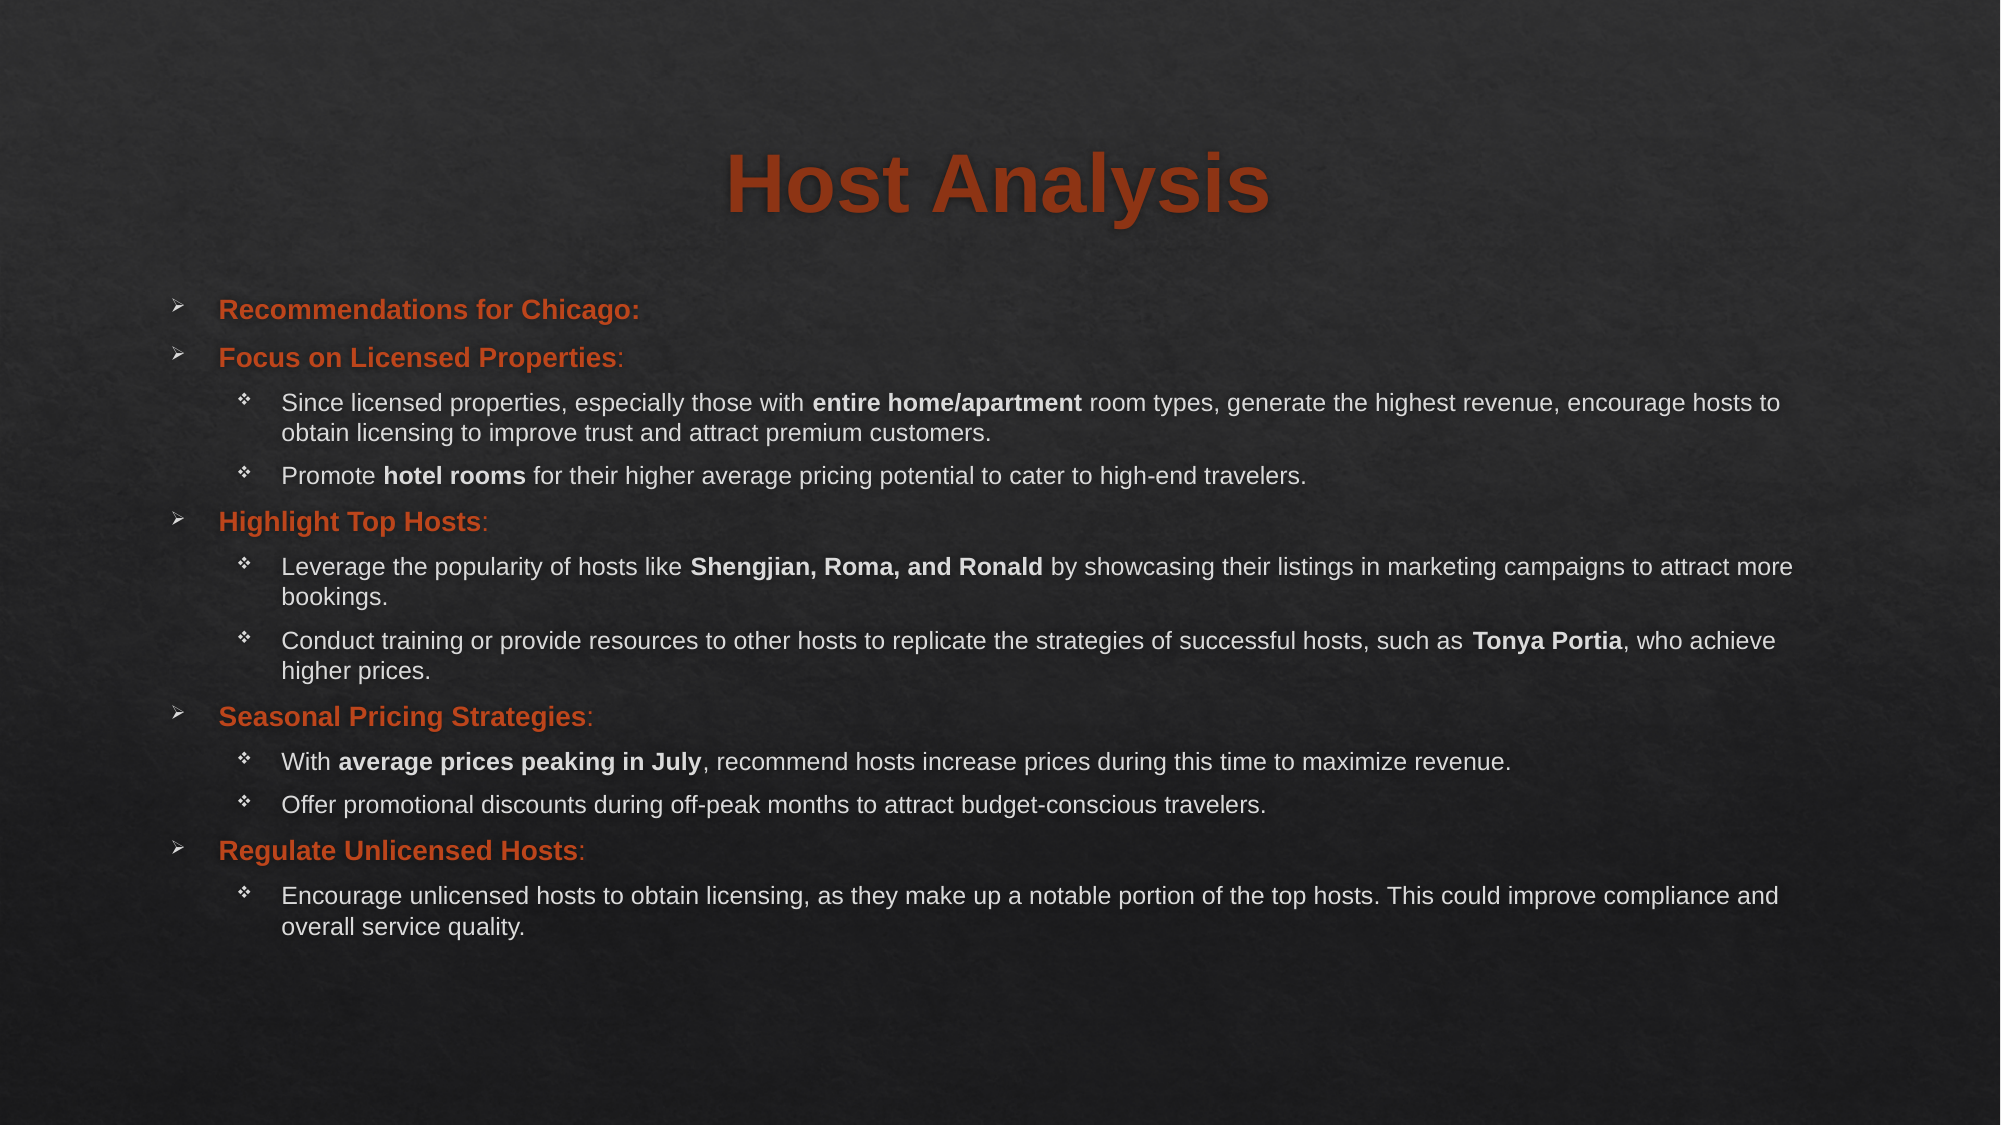

# Host Analysis
Recommendations for Chicago:
Focus on Licensed Properties:
Since licensed properties, especially those with entire home/apartment room types, generate the highest revenue, encourage hosts to obtain licensing to improve trust and attract premium customers.
Promote hotel rooms for their higher average pricing potential to cater to high-end travelers.
Highlight Top Hosts:
Leverage the popularity of hosts like Shengjian, Roma, and Ronald by showcasing their listings in marketing campaigns to attract more bookings.
Conduct training or provide resources to other hosts to replicate the strategies of successful hosts, such as Tonya Portia, who achieve higher prices.
Seasonal Pricing Strategies:
With average prices peaking in July, recommend hosts increase prices during this time to maximize revenue.
Offer promotional discounts during off-peak months to attract budget-conscious travelers.
Regulate Unlicensed Hosts:
Encourage unlicensed hosts to obtain licensing, as they make up a notable portion of the top hosts. This could improve compliance and overall service quality.